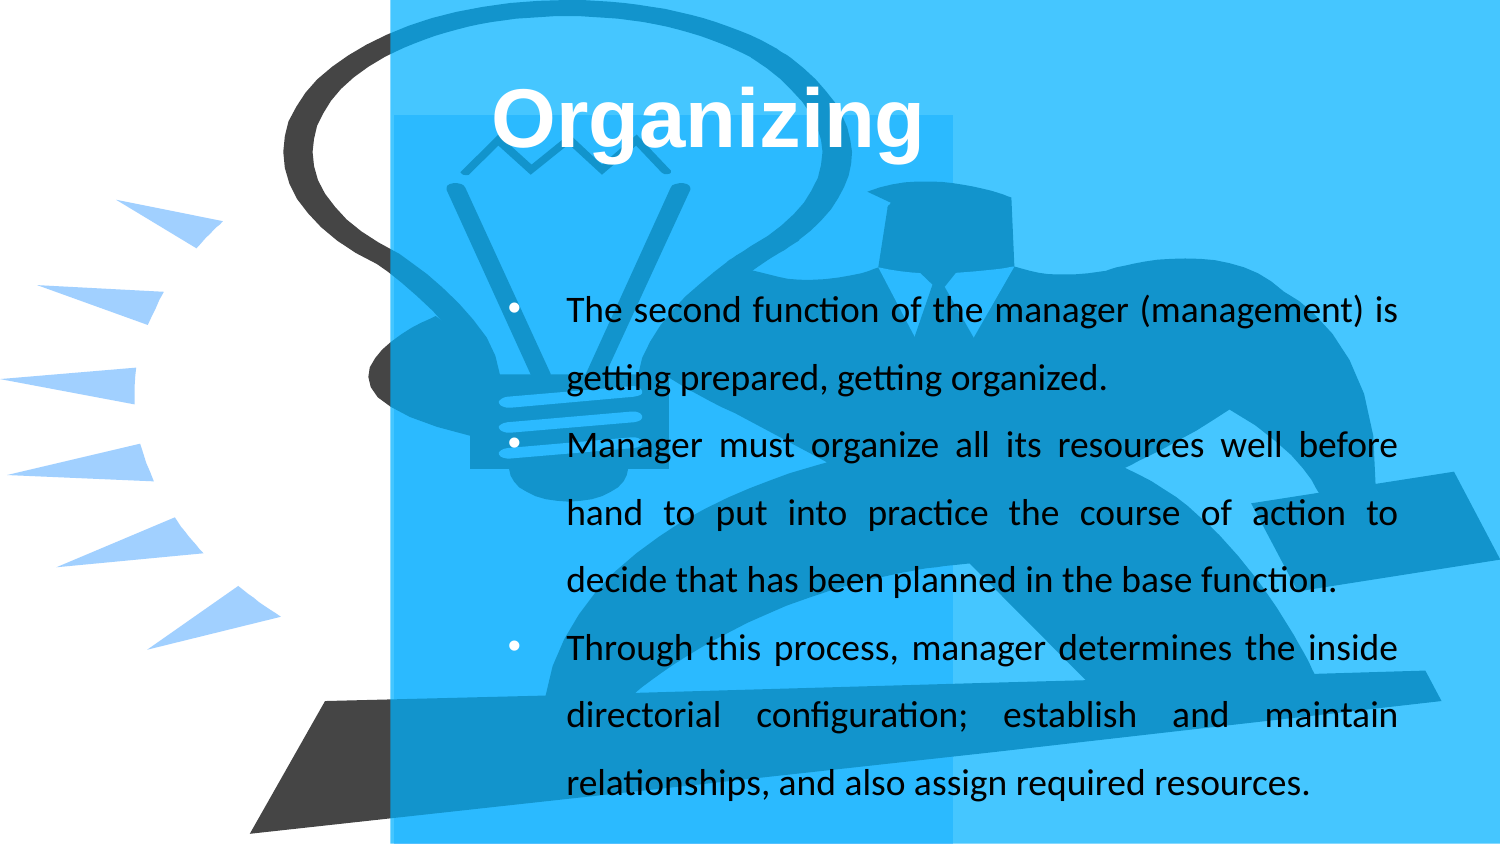

# Organizing
The second function of the manager (management) is getting prepared, getting organized.
Manager must organize all its resources well before hand to put into practice the course of action to decide that has been planned in the base function.
Through this process, manager determines the inside directorial configuration; establish and maintain relationships, and also assign required resources.